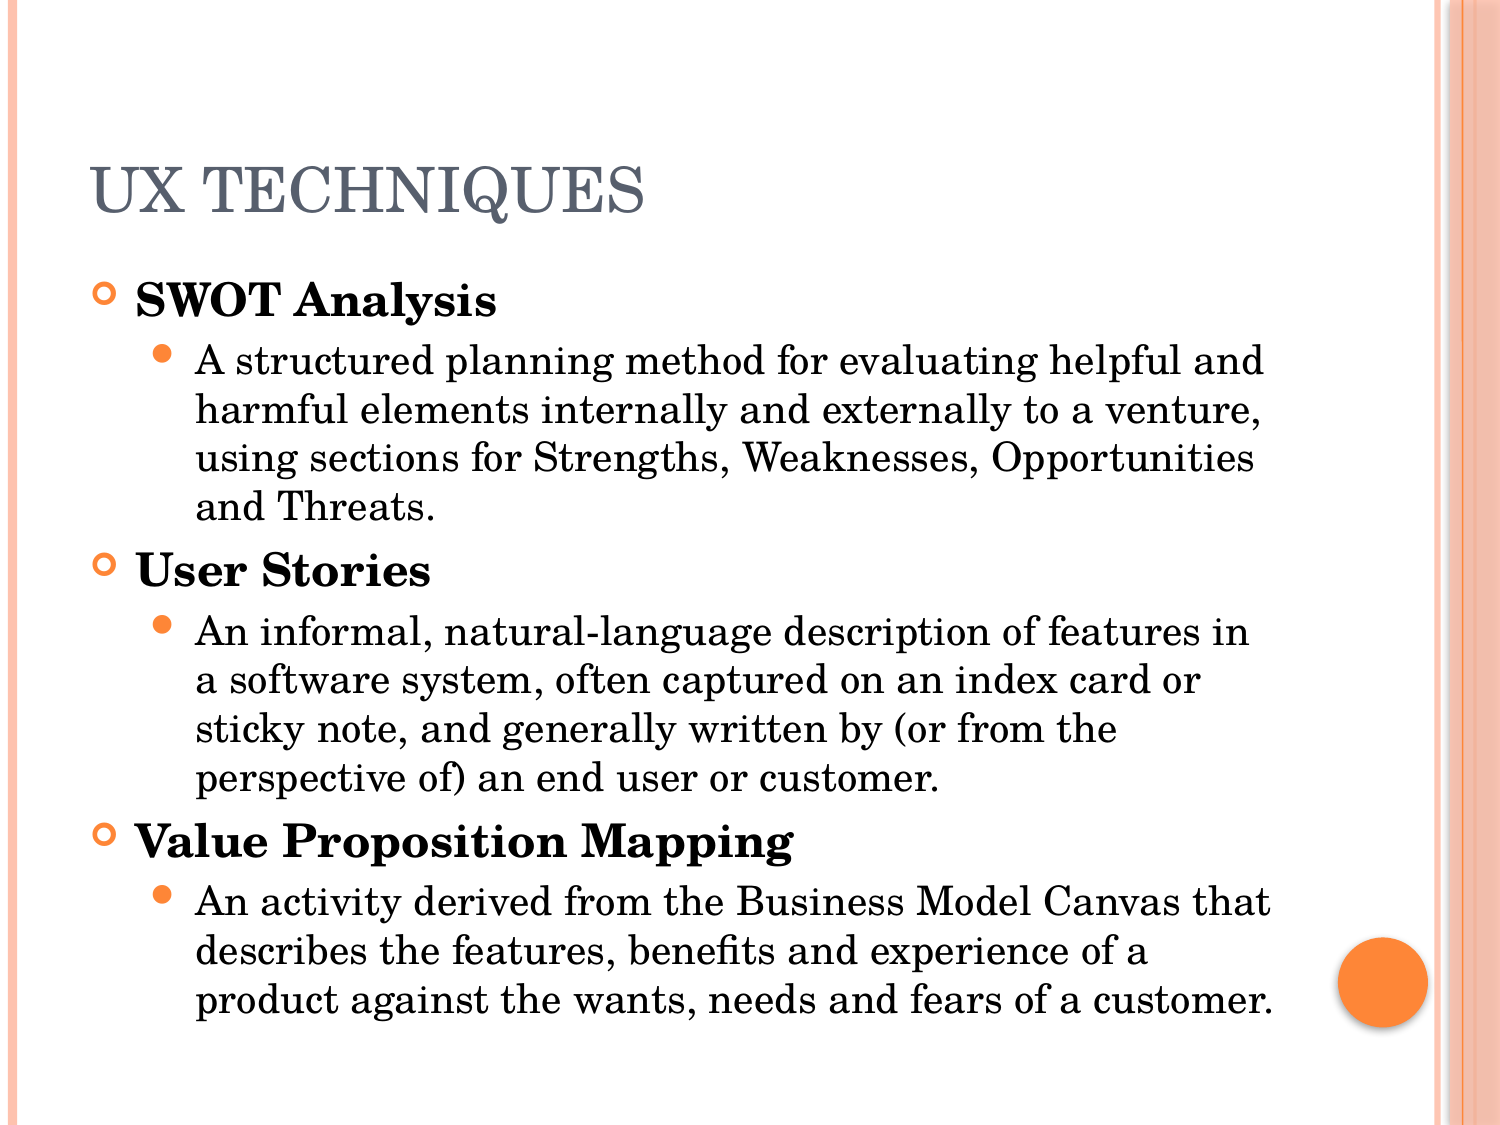

# UX Techniques
SWOT Analysis
A structured planning method for evaluating helpful and harmful elements internally and externally to a venture, using sections for Strengths, Weaknesses, Opportunities and Threats.
User Stories
An informal, natural-language description of features in a software system, often captured on an index card or sticky note, and generally written by (or from the perspective of) an end user or customer.
Value Proposition Mapping
An activity derived from the Business Model Canvas that describes the features, benefits and experience of a product against the wants, needs and fears of a customer.